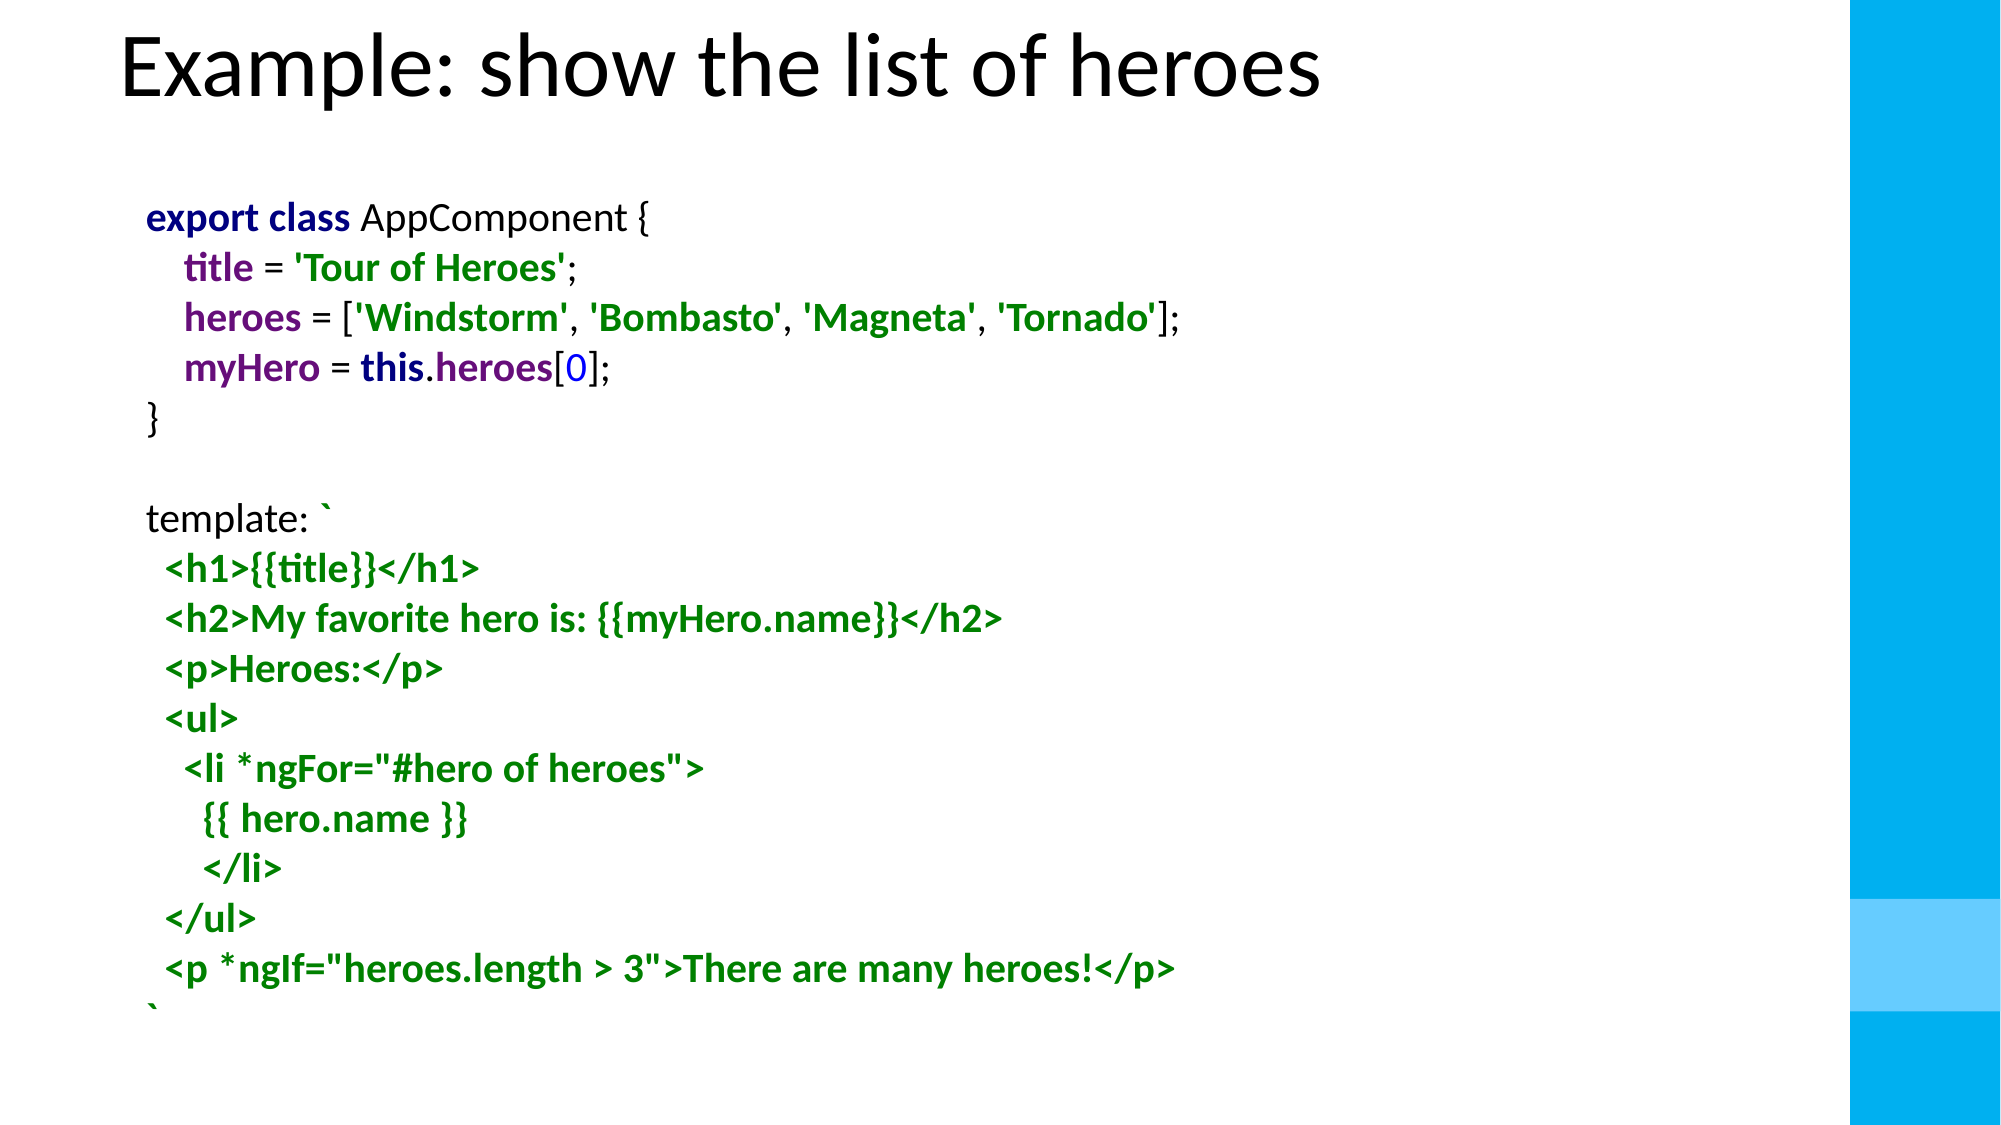

# Example: show the list of heroes
export class AppComponent {
    title = 'Tour of Heroes';
    heroes = ['Windstorm', 'Bombasto', 'Magneta', 'Tornado'];
    myHero = this.heroes[0];
}

template: `
  <h1>{{title}}</h1>
  <h2>My favorite hero is: {{myHero.name}}</h2>
  <p>Heroes:</p>
  <ul>
    <li *ngFor="#hero of heroes">
      {{ hero.name }}
      </li>
  </ul>
  <p *ngIf="heroes.length > 3">There are many heroes!</p>
`